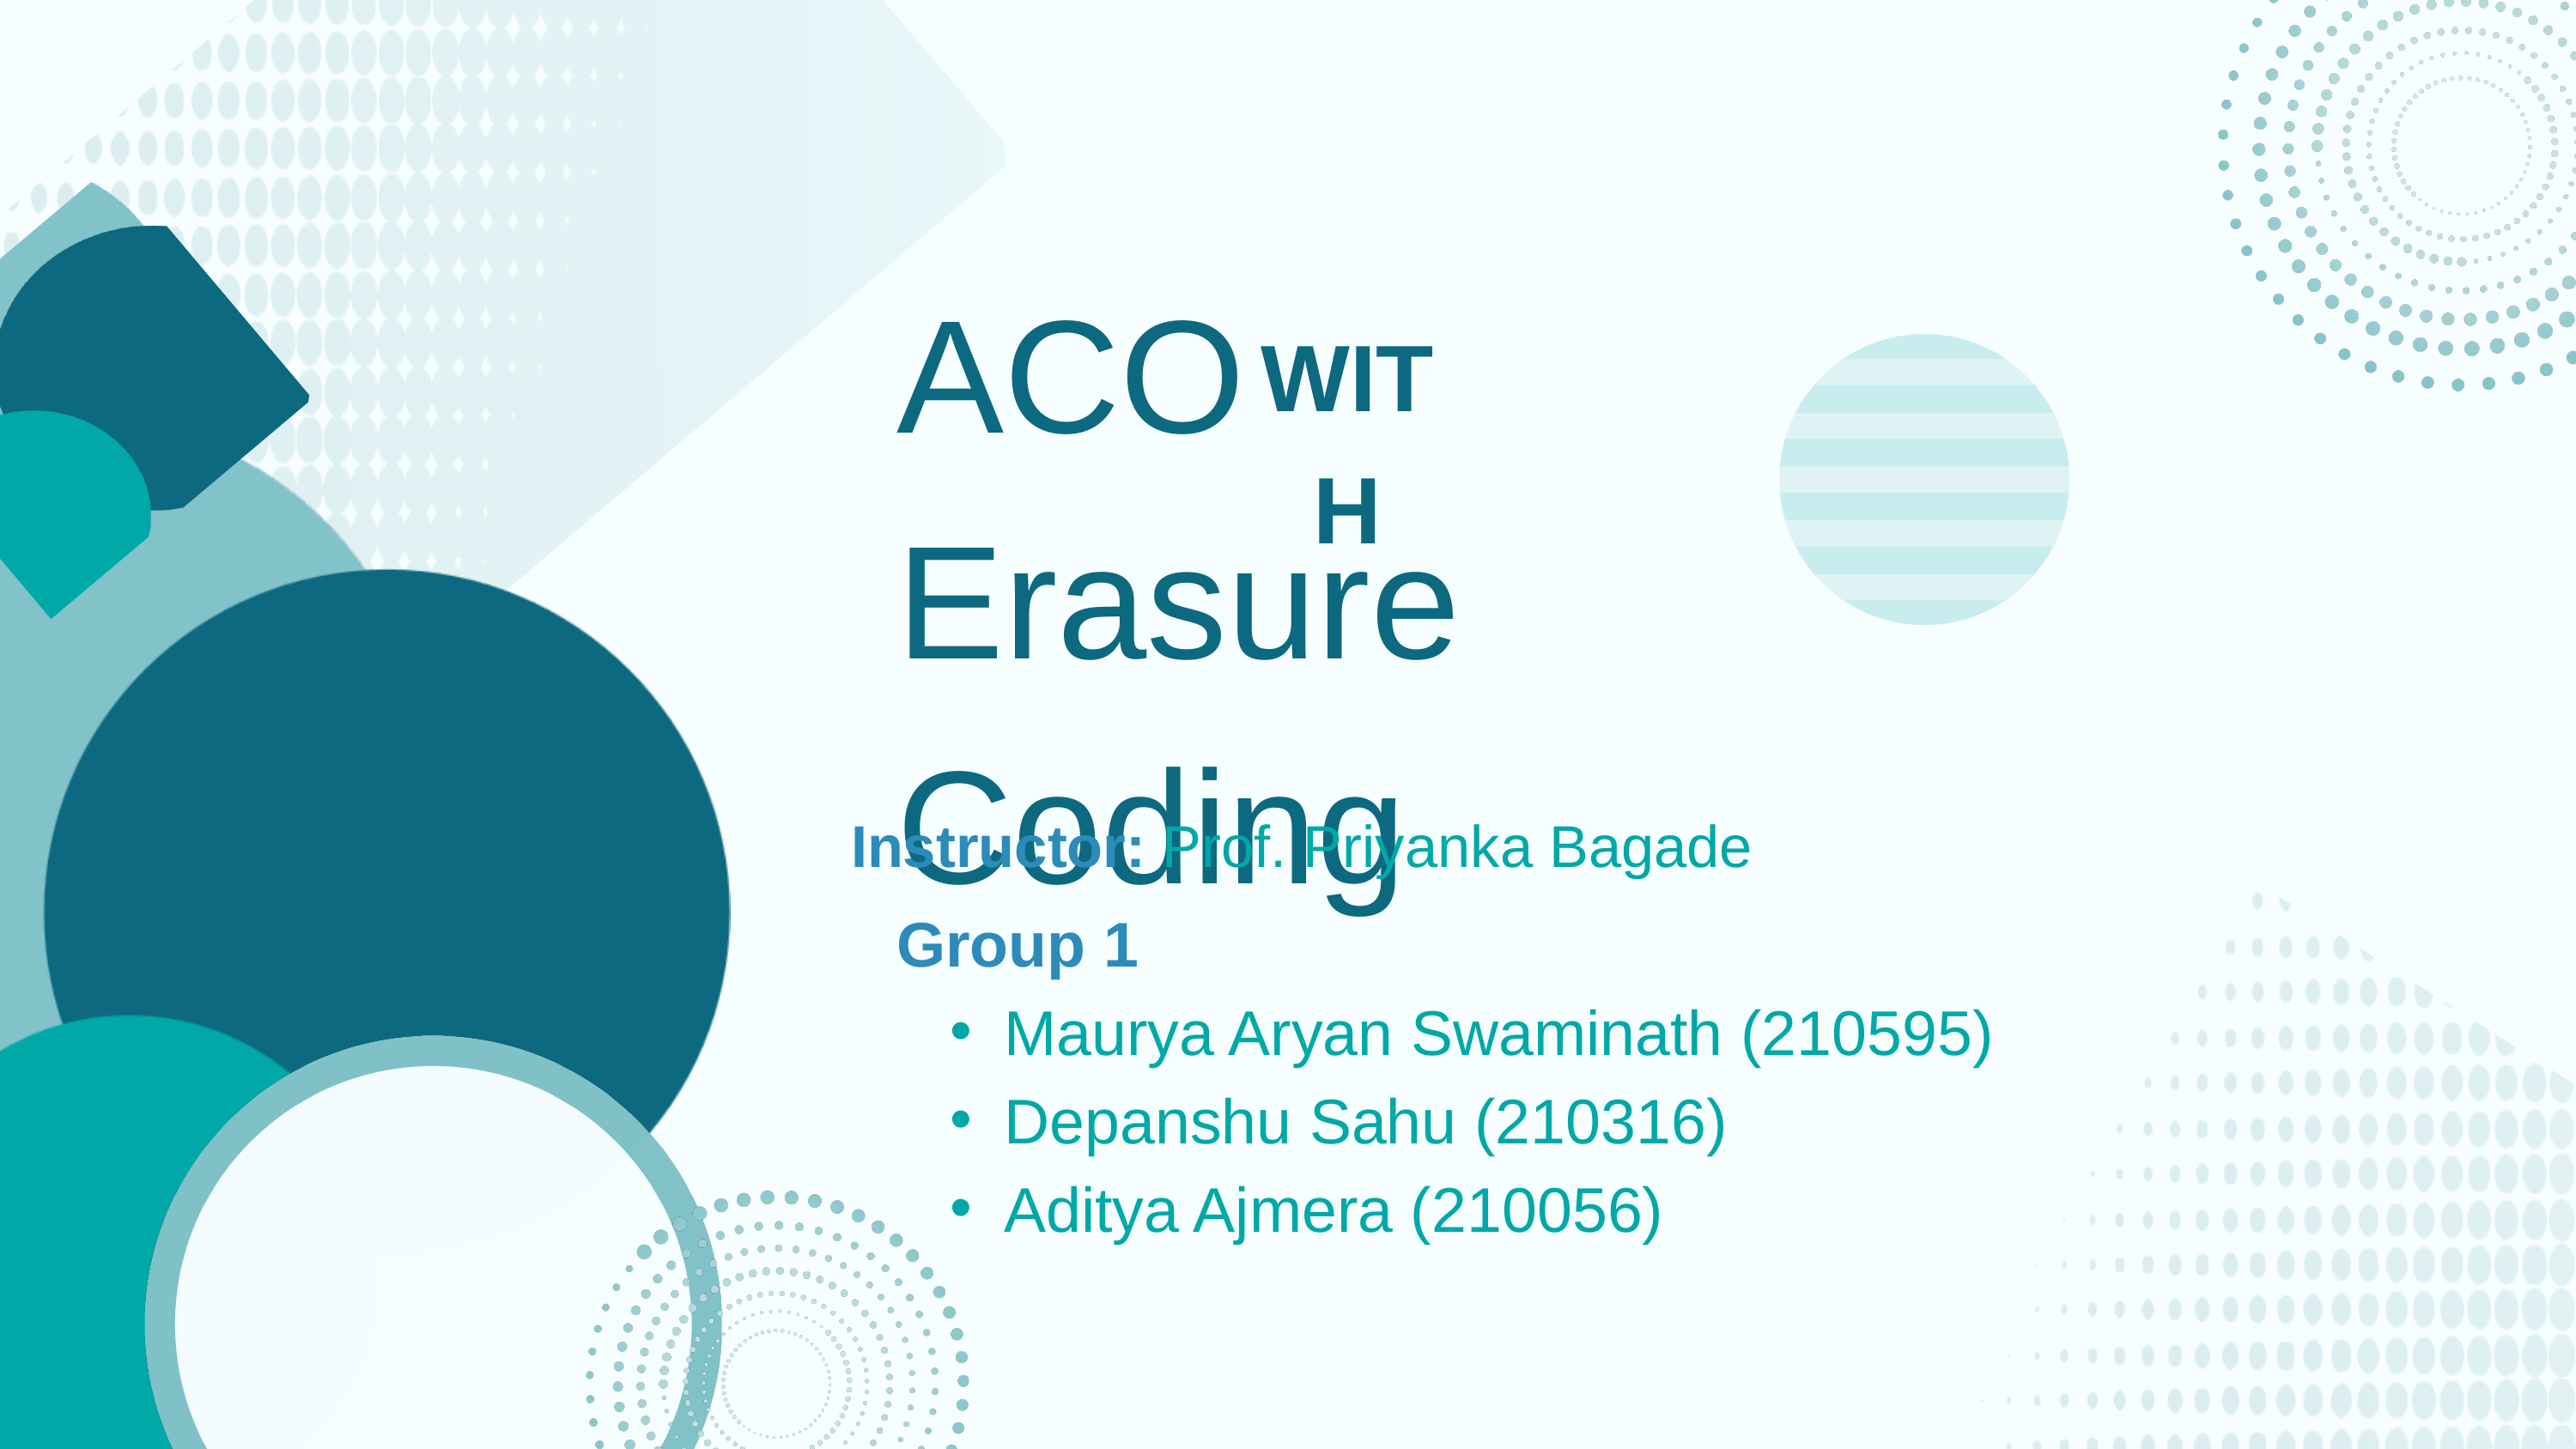

ACO
Erasure Coding
WITH

Instructor: Prof. Priyanka Bagade
Group 1
Maurya Aryan Swaminath (210595)
Depanshu Sahu (210316)
Aditya Ajmera (210056)